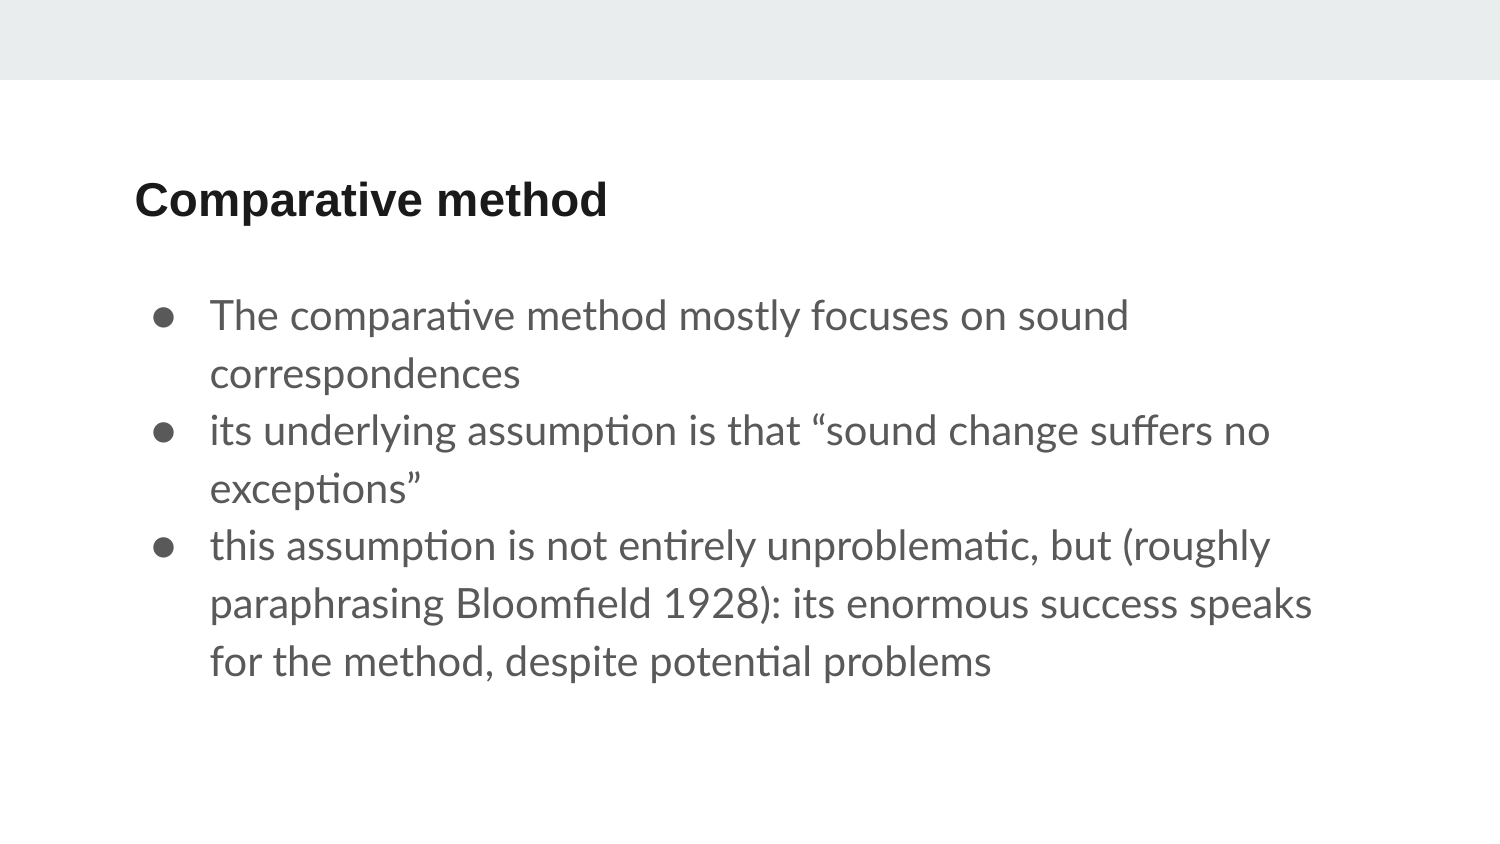

# Comparative method
The comparative method mostly focuses on sound correspondences
its underlying assumption is that “sound change suffers no exceptions”
this assumption is not entirely unproblematic, but (roughly paraphrasing Bloomfield 1928): its enormous success speaks for the method, despite potential problems